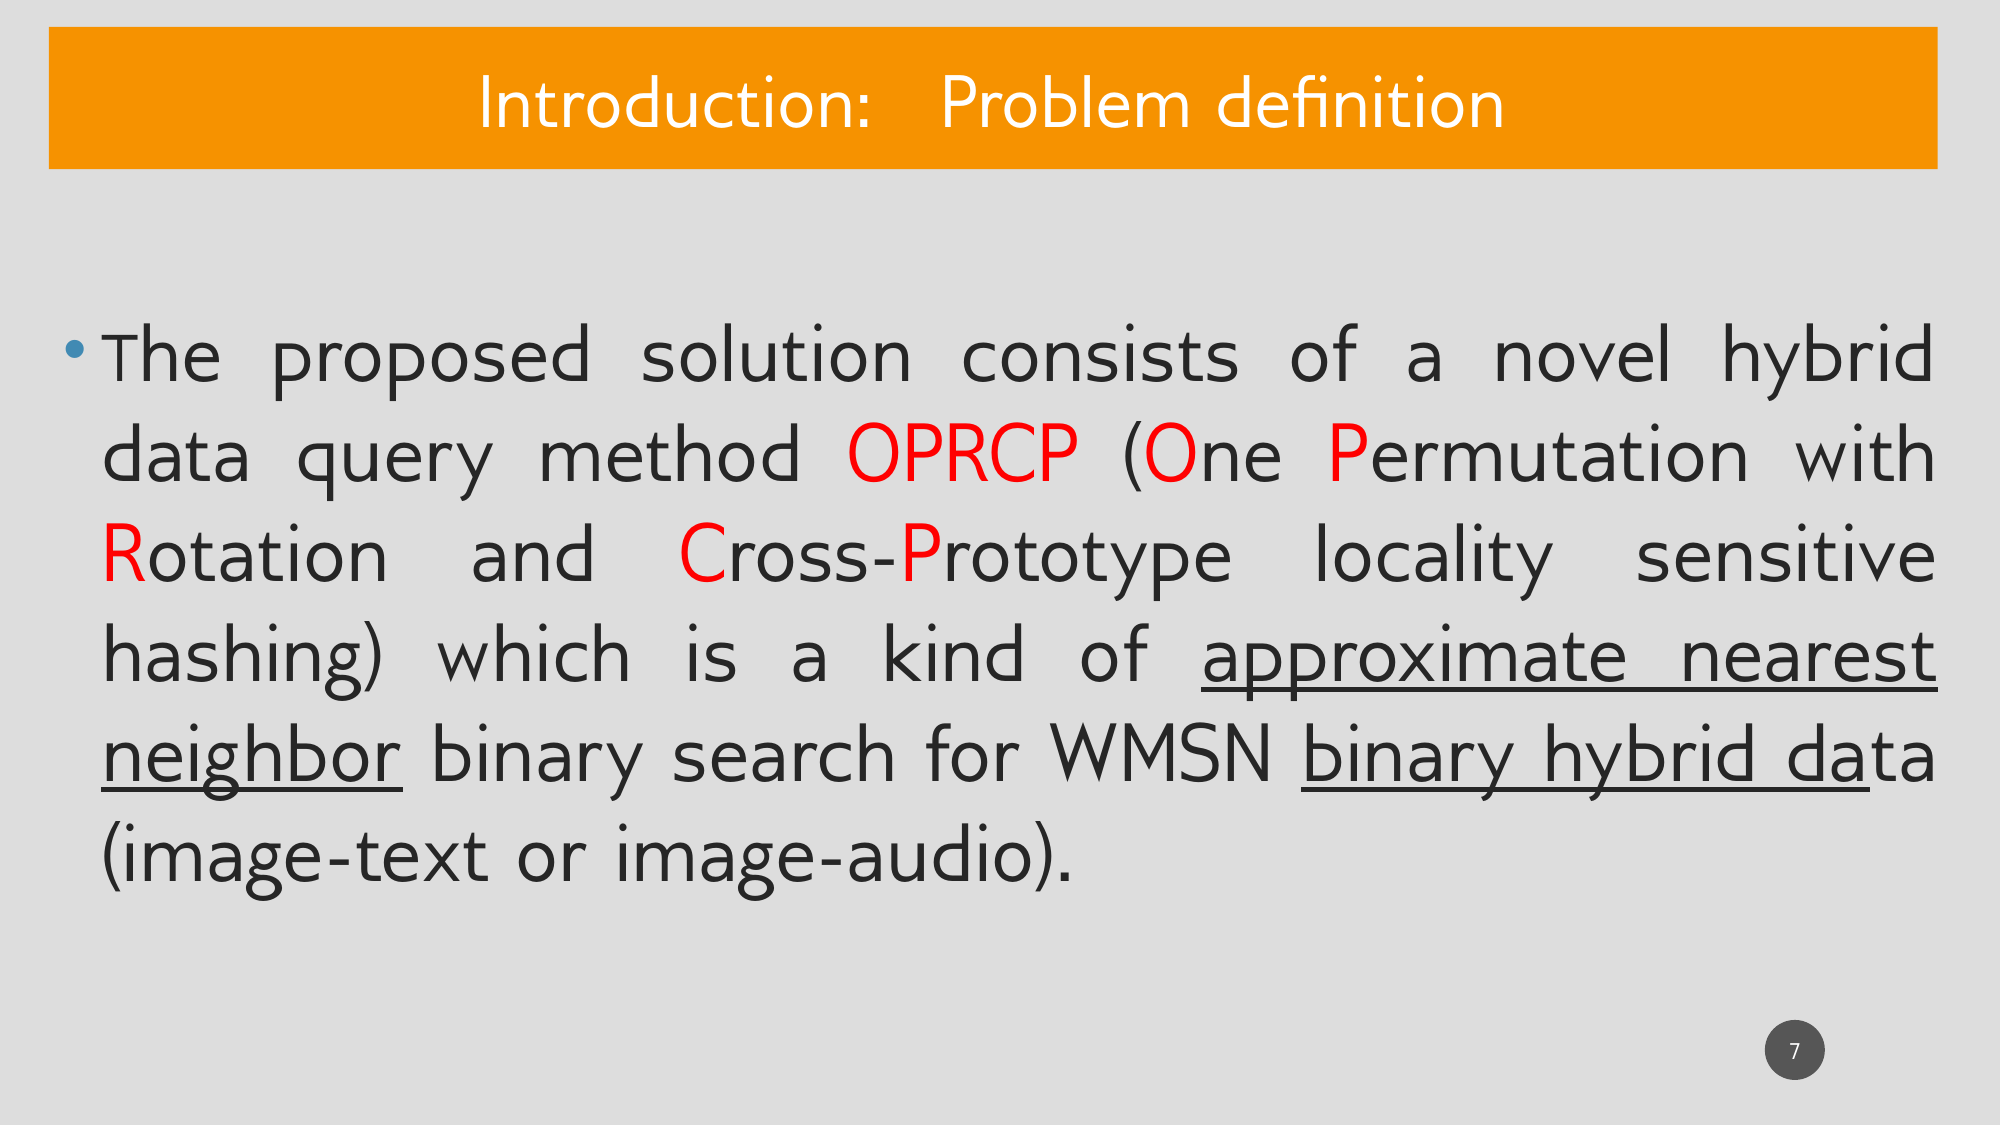

Introduction:   Problem definition
The proposed solution consists of a novel hybrid data query method OPRCP (One Permutation with Rotation and Cross-Prototype locality sensitive hashing) which is a kind of approximate nearest neighbor binary search for WMSN binary hybrid data (image-text or image-audio).

7